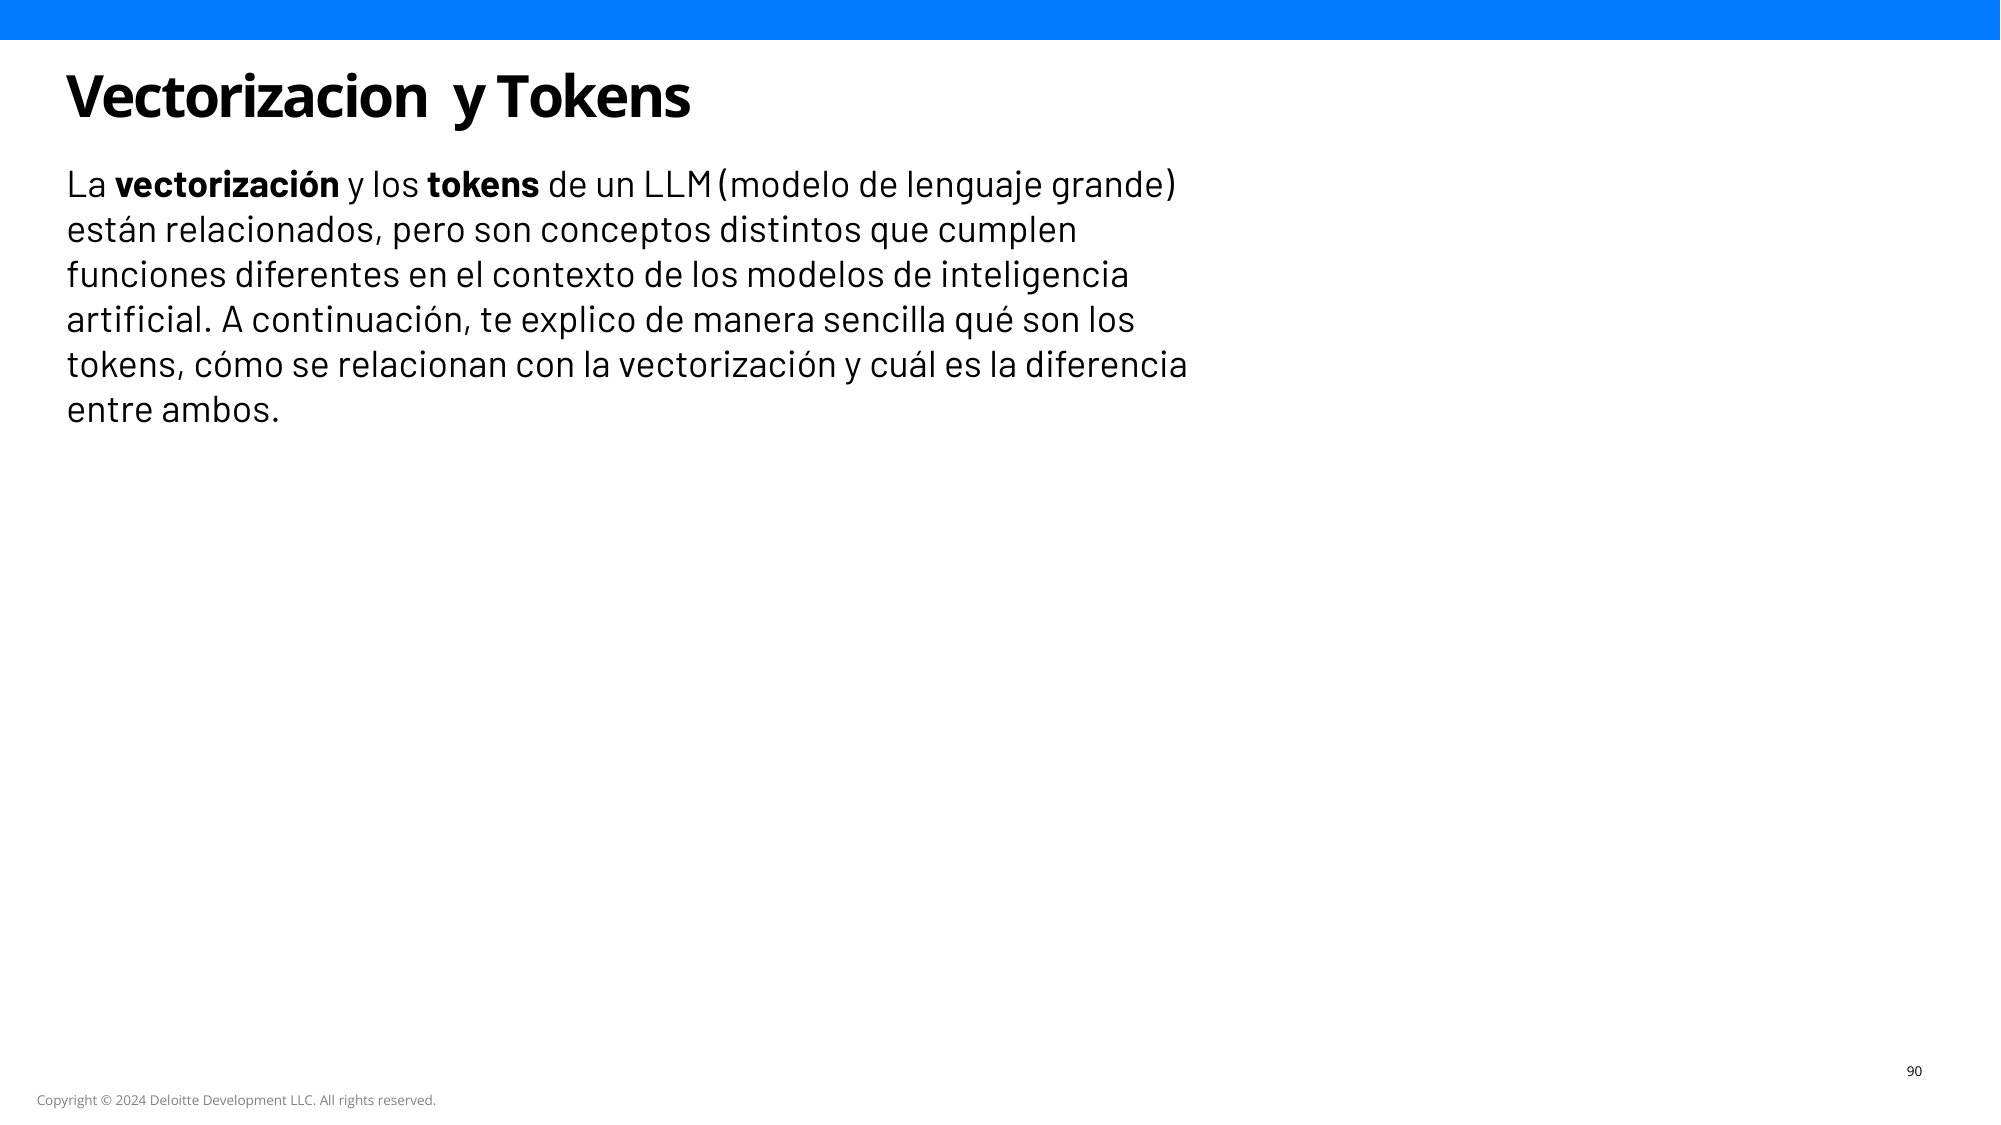

Vectorizacion  y Tokens
La vectorización y los tokens de un LLM (modelo de lenguaje grande) están relacionados, pero son conceptos distintos que cumplen funciones diferentes en el contexto de los modelos de inteligencia artificial. A continuación, te explico de manera sencilla qué son los tokens, cómo se relacionan con la vectorización y cuál es la diferencia entre ambos.